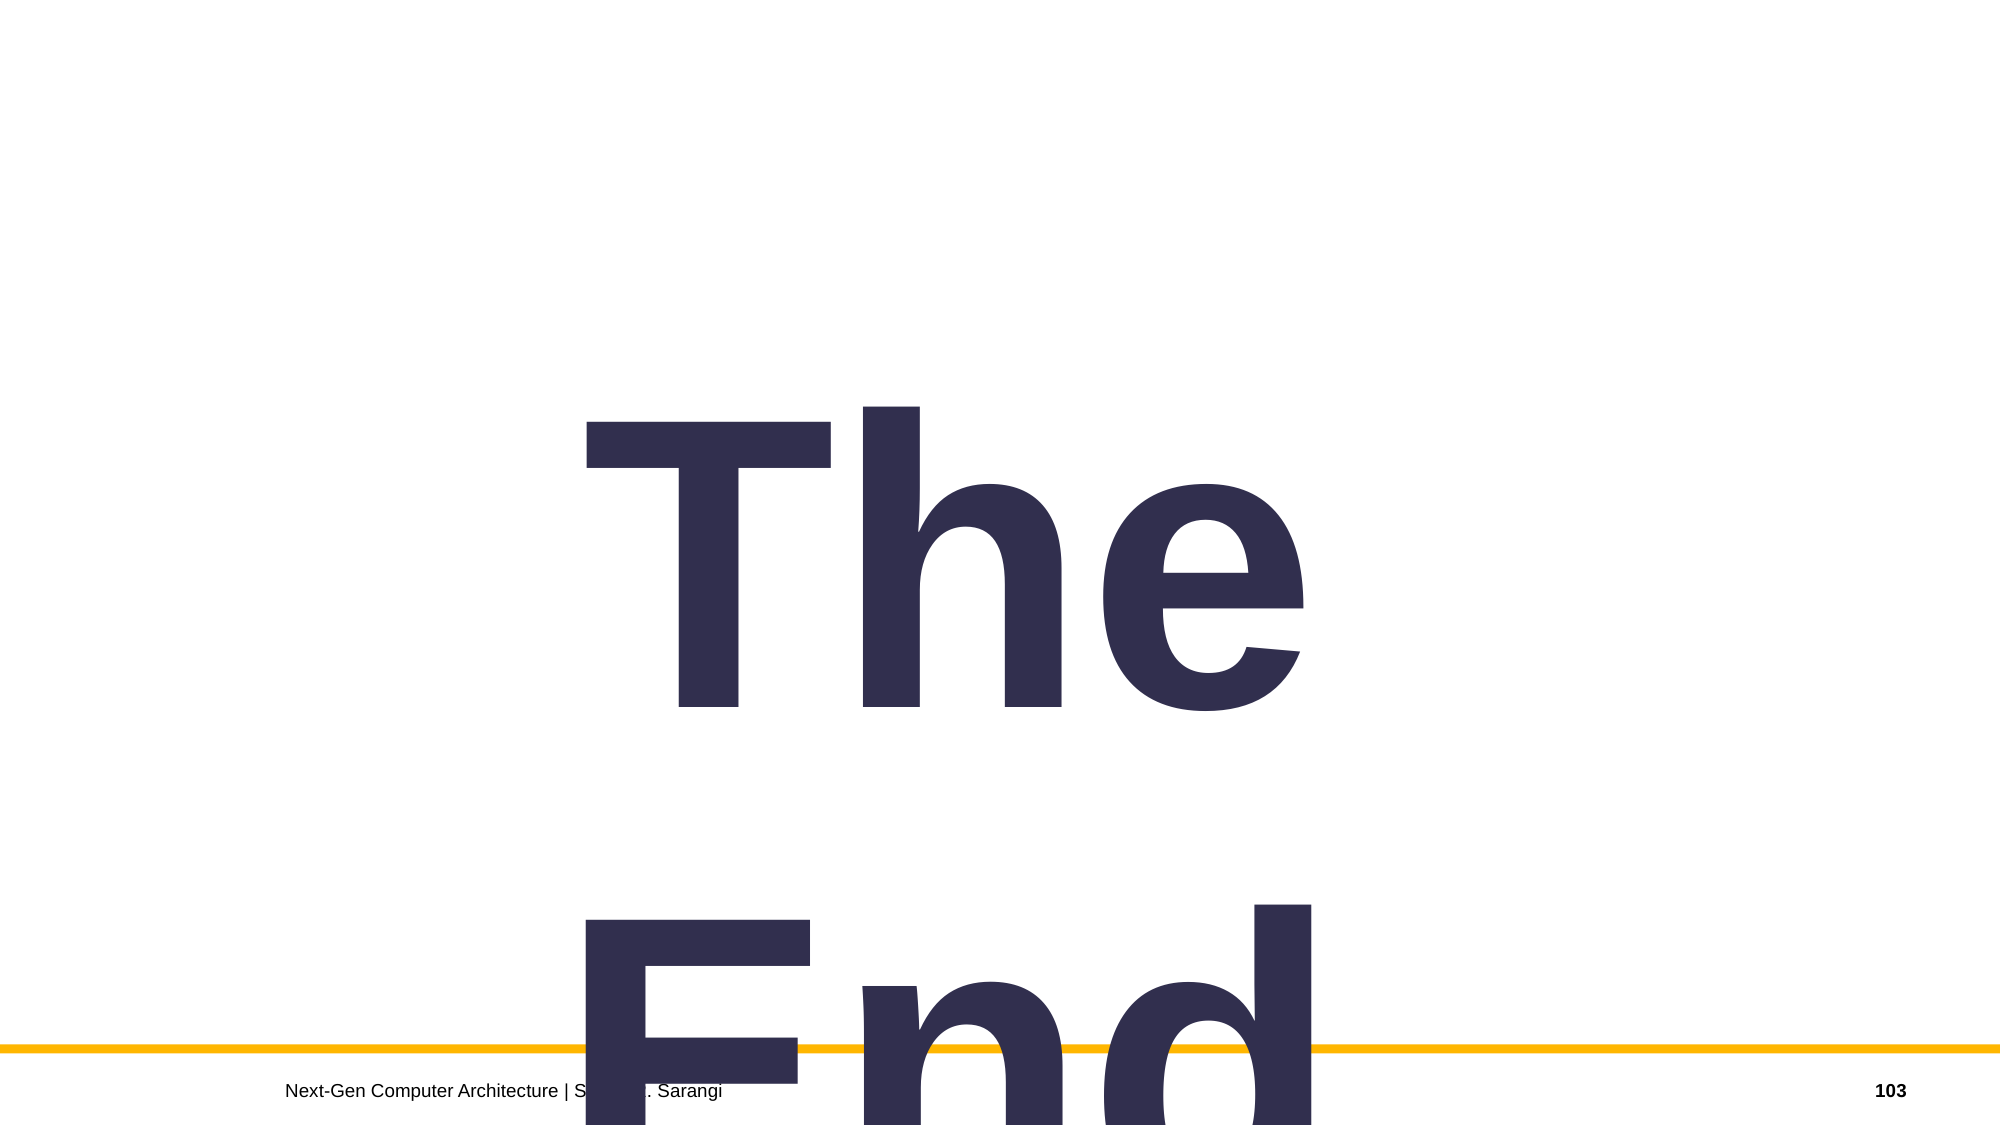

The End
103
Next-Gen Computer Architecture | Smruti R. Sarangi